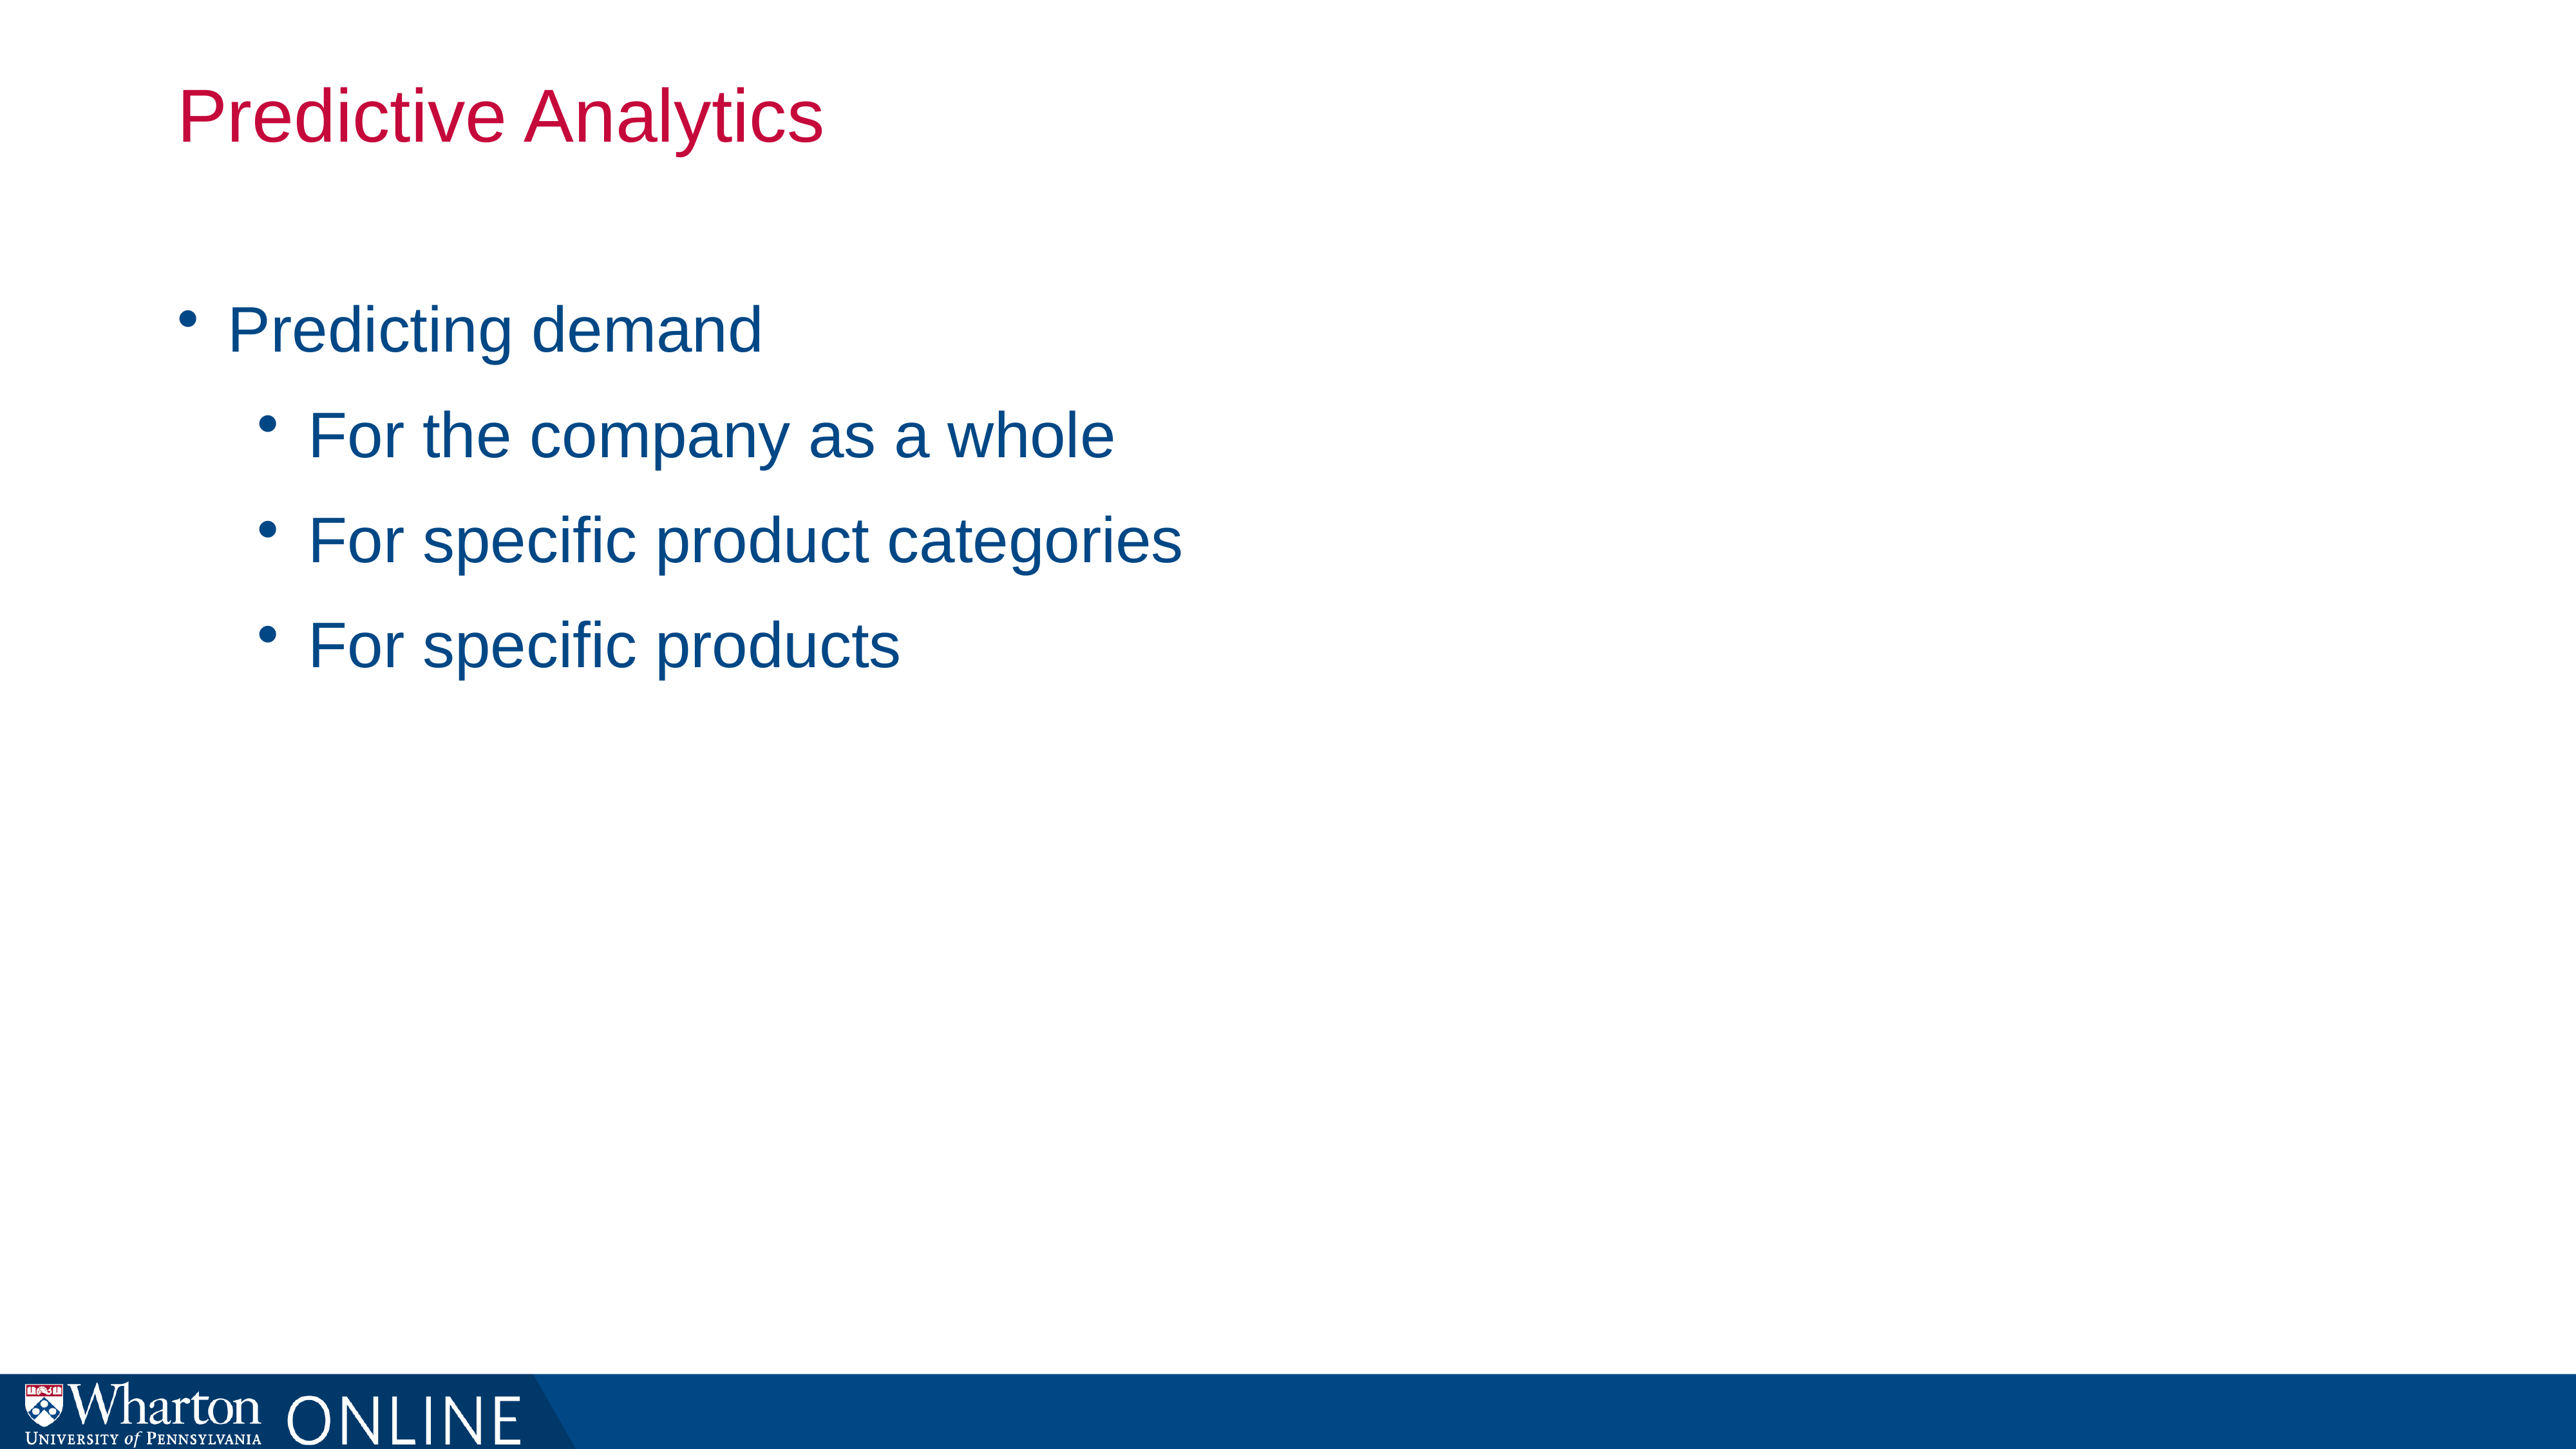

# Predictive Analytics
Predicting demand
For the company as a whole
For specific product categories
For specific products